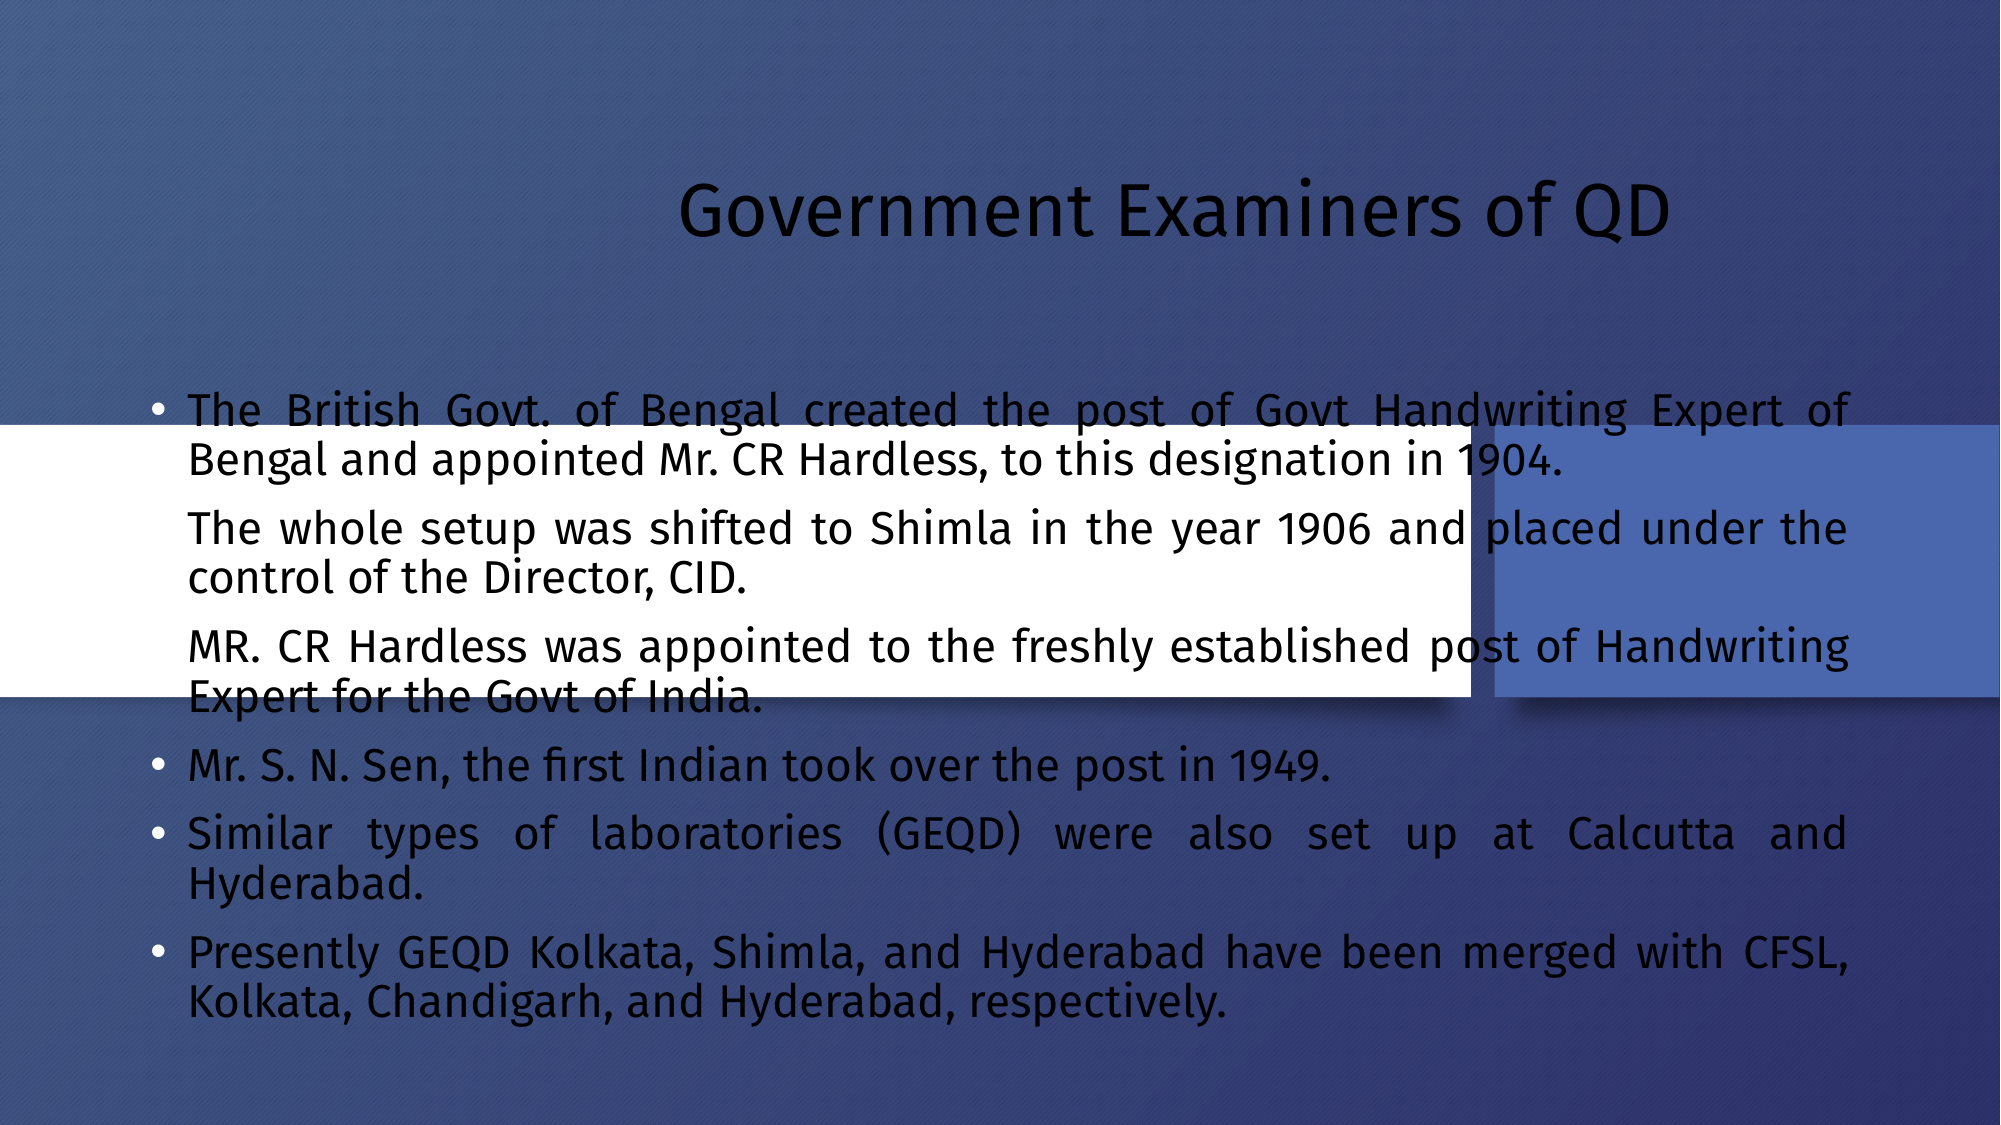

# Government Examiners of QD
The British Govt. of Bengal created the post of Govt Handwriting Expert of Bengal and appointed Mr. CR Hardless, to this designation in 1904.
The whole setup was shifted to Shimla in the year 1906 and placed under the control of the Director, CID.
MR. CR Hardless was appointed to the freshly established post of Handwriting Expert for the Govt of India.
Mr. S. N. Sen, the first Indian took over the post in 1949.
Similar types of laboratories (GEQD) were also set up at Calcutta and Hyderabad.
Presently GEQD Kolkata, Shimla, and Hyderabad have been merged with CFSL, Kolkata, Chandigarh, and Hyderabad, respectively.